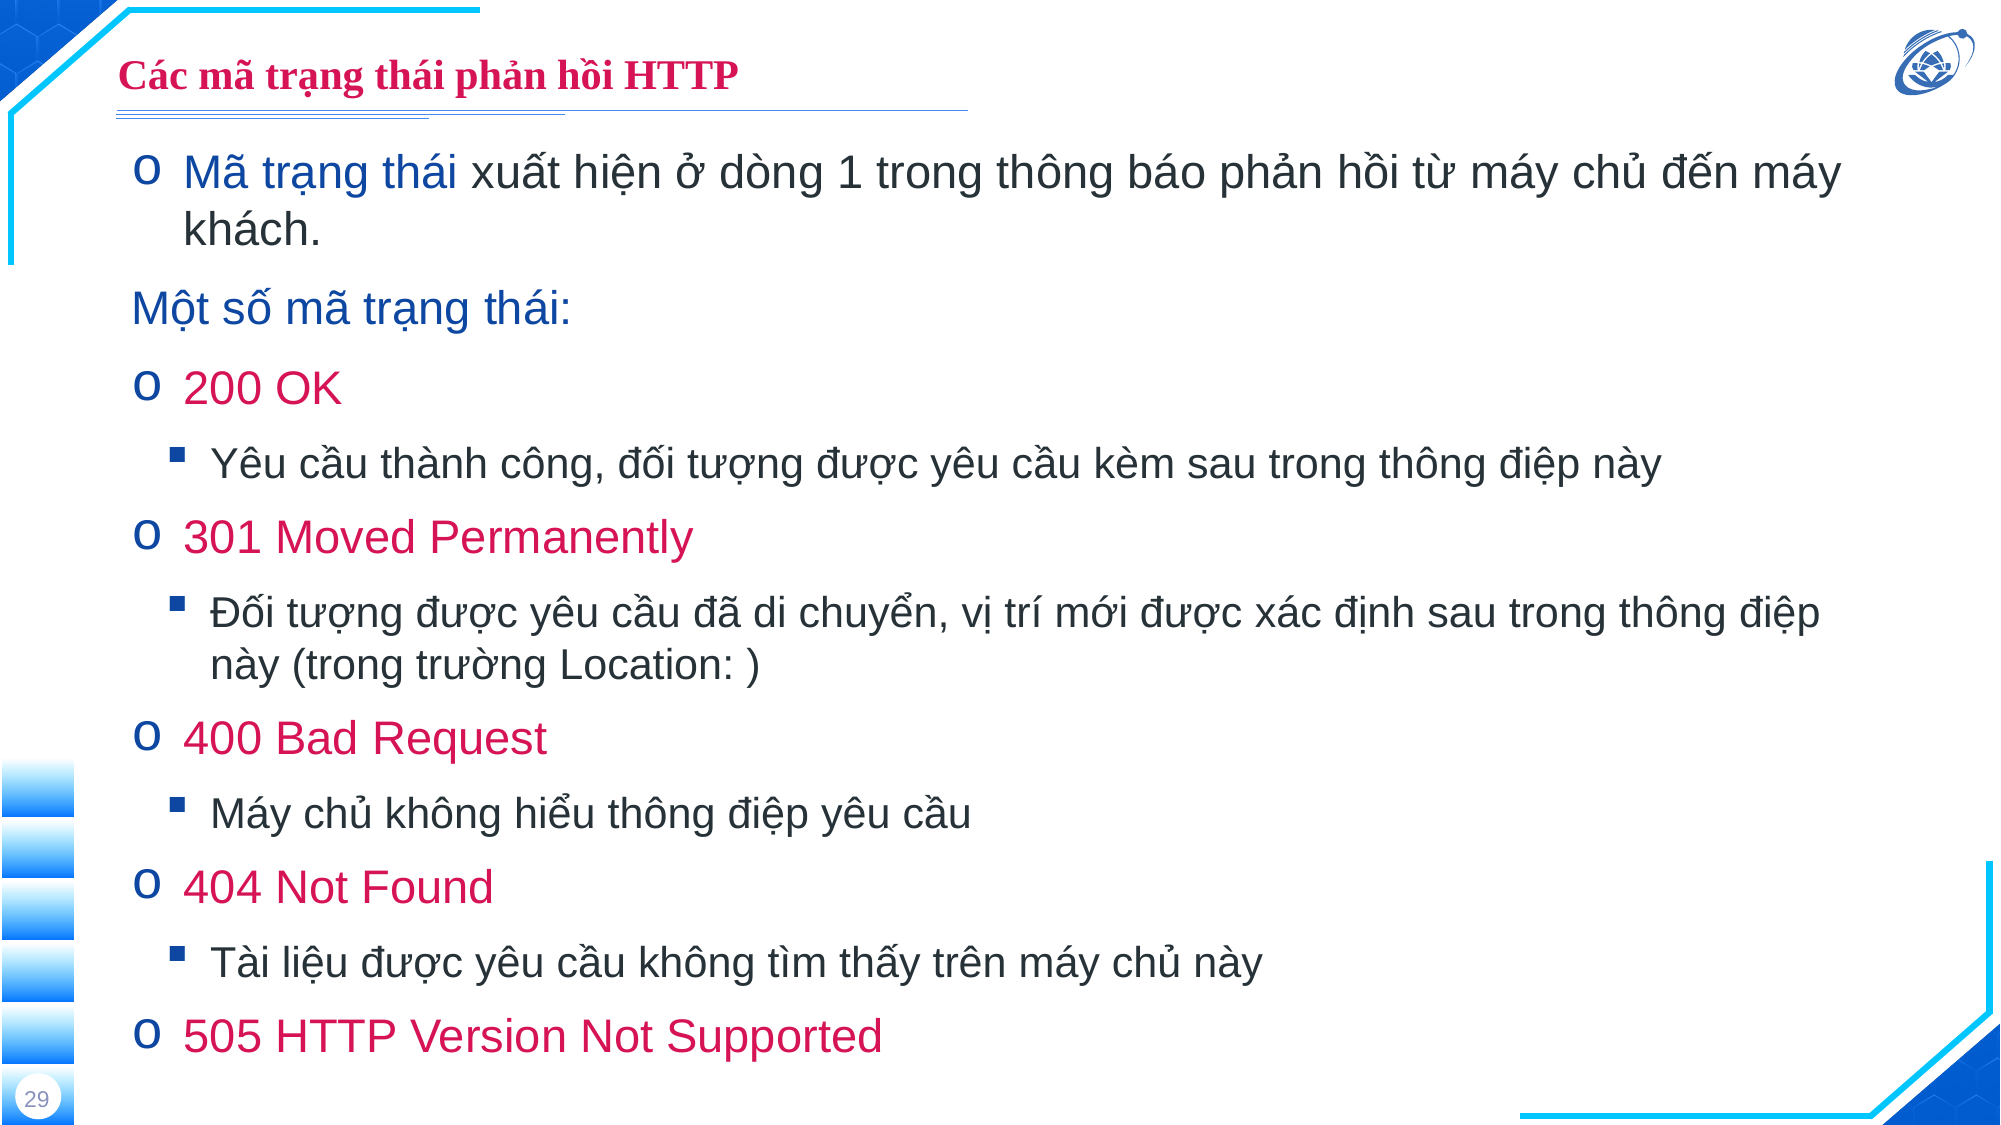

# Các mã trạng thái phản hồi HTTP
Mã trạng thái xuất hiện ở dòng 1 trong thông báo phản hồi từ máy chủ đến máy khách.
Một số mã trạng thái:
200 OK
Yêu cầu thành công, đối tượng được yêu cầu kèm sau trong thông điệp này
301 Moved Permanently
Đối tượng được yêu cầu đã di chuyển, vị trí mới được xác định sau trong thông điệp này (trong trường Location: )
400 Bad Request
Máy chủ không hiểu thông điệp yêu cầu
404 Not Found
Tài liệu được yêu cầu không tìm thấy trên máy chủ này
505 HTTP Version Not Supported

29